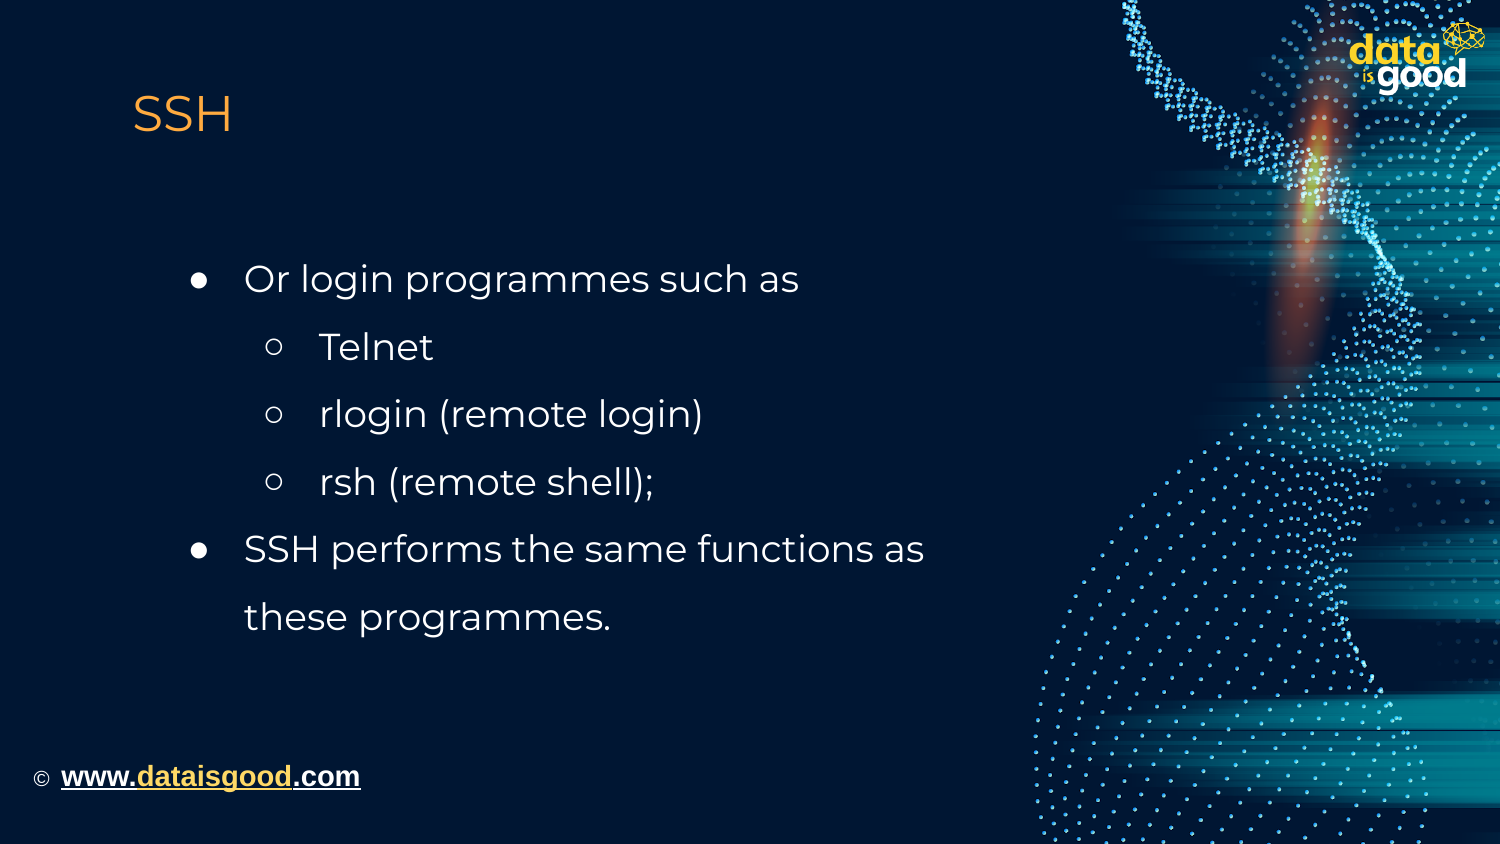

# SSH
Or login programmes such as
Telnet
rlogin (remote login)
rsh (remote shell);
SSH performs the same functions as these programmes.